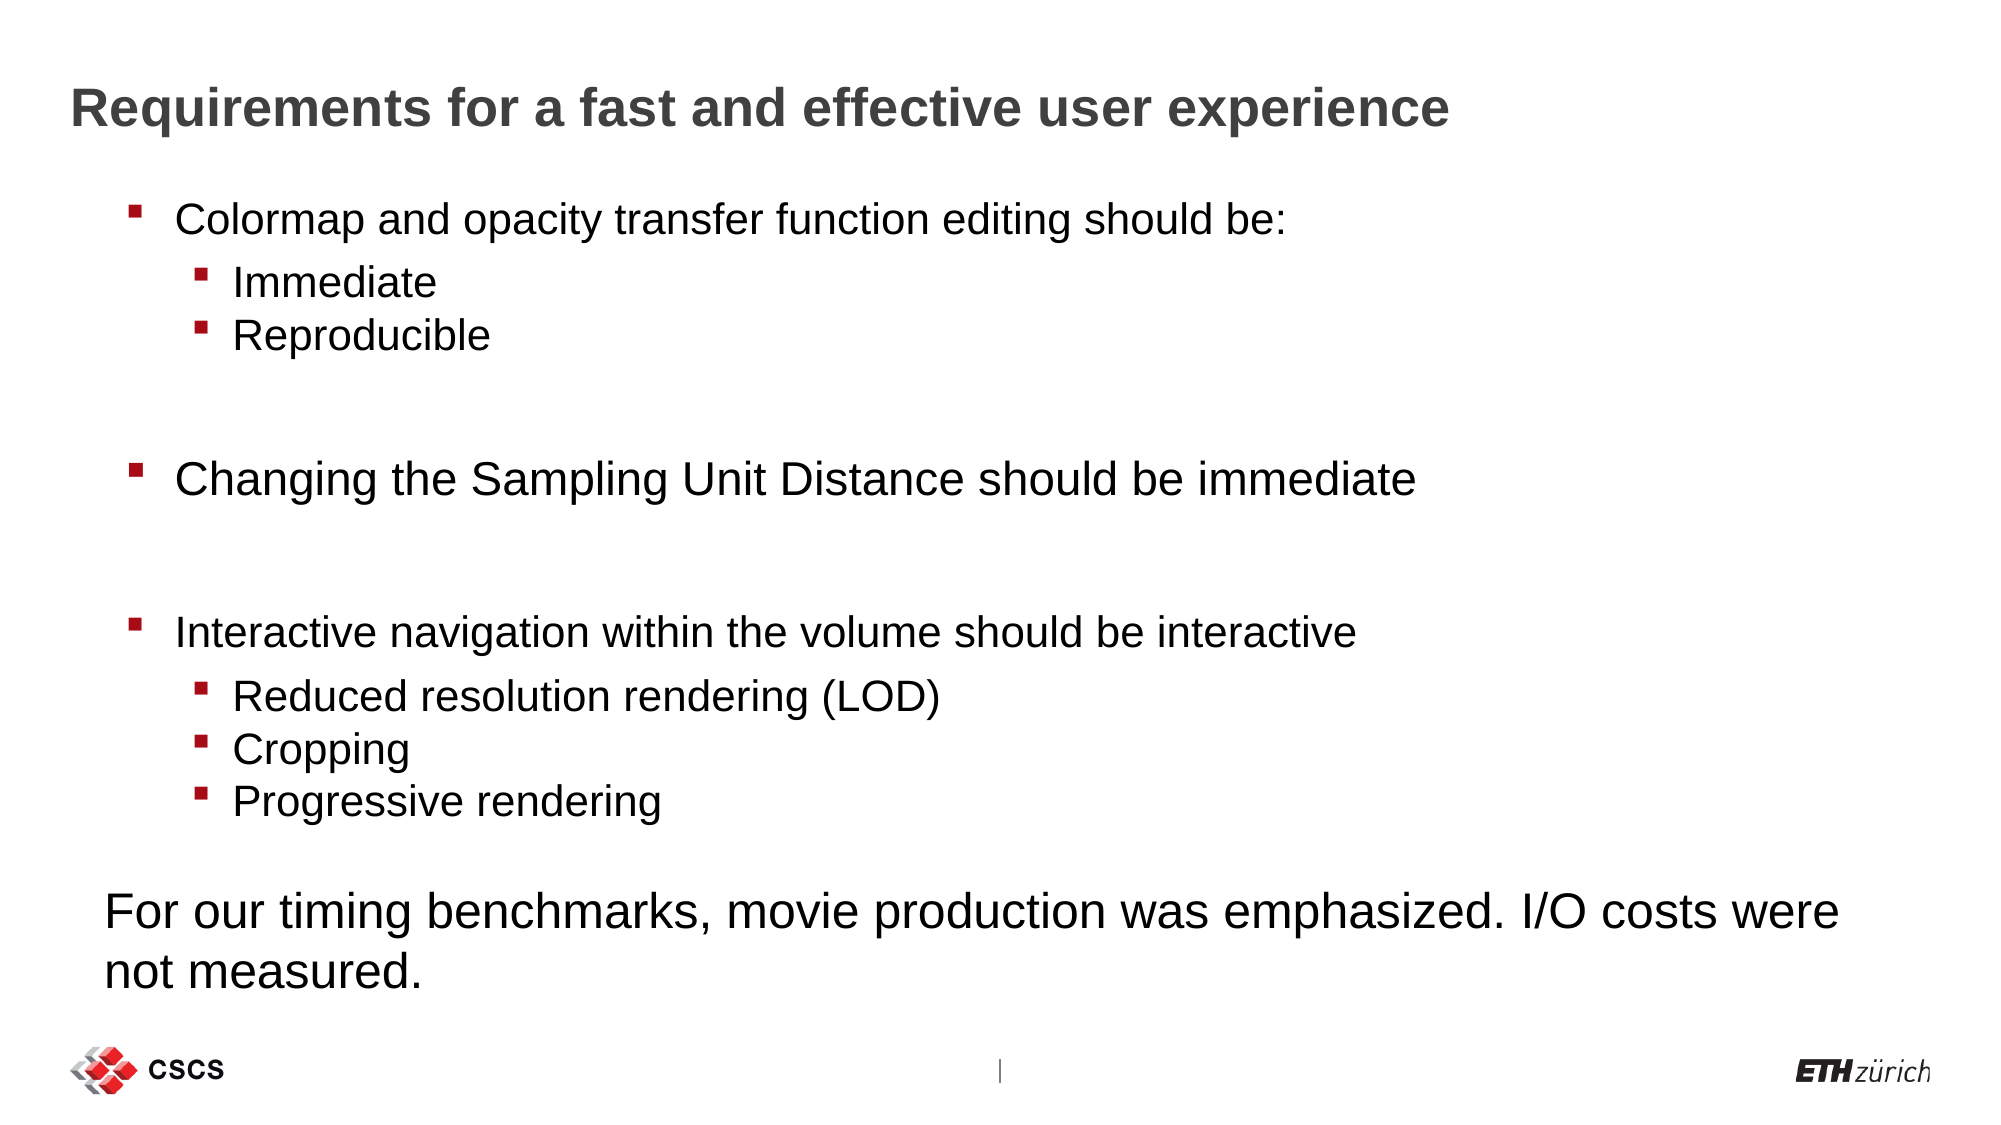

# Requirements for a fast and effective user experience
Colormap and opacity transfer function editing should be:
Immediate
Reproducible

Changing the Sampling Unit Distance should be immediate

Interactive navigation within the volume should be interactive
Reduced resolution rendering (LOD)
Cropping
Progressive rendering
For our timing benchmarks, movie production was emphasized. I/O costs were not measured.